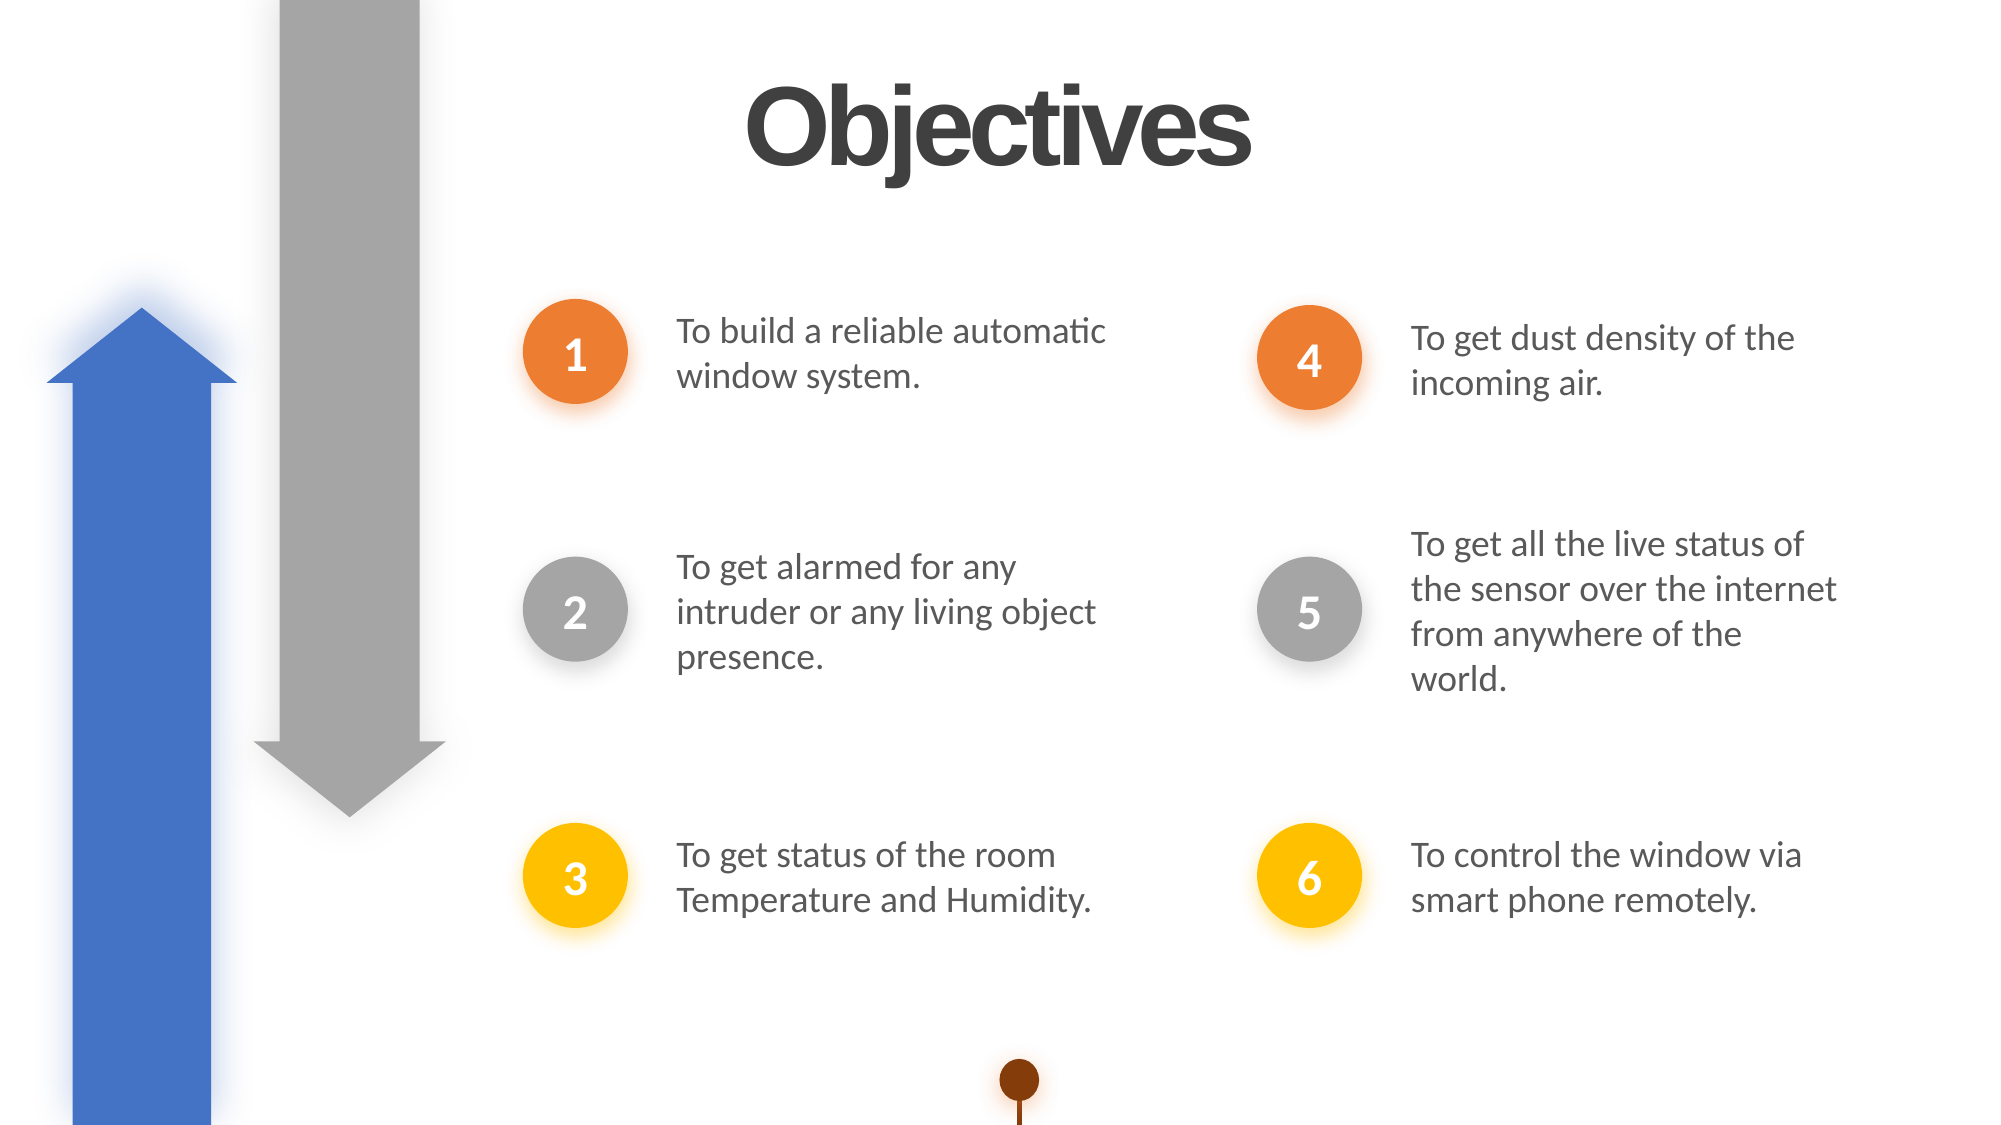

Objectives
To build a reliable automatic window system.
1
To get dust density of the incoming air.
4

To get alarmed for any intruder or any living object presence.
2
To get all the live status of the sensor over the internet from anywhere of the world.
5
To get status of the room Temperature and Humidity.
3
To control the window via smart phone remotely.
6